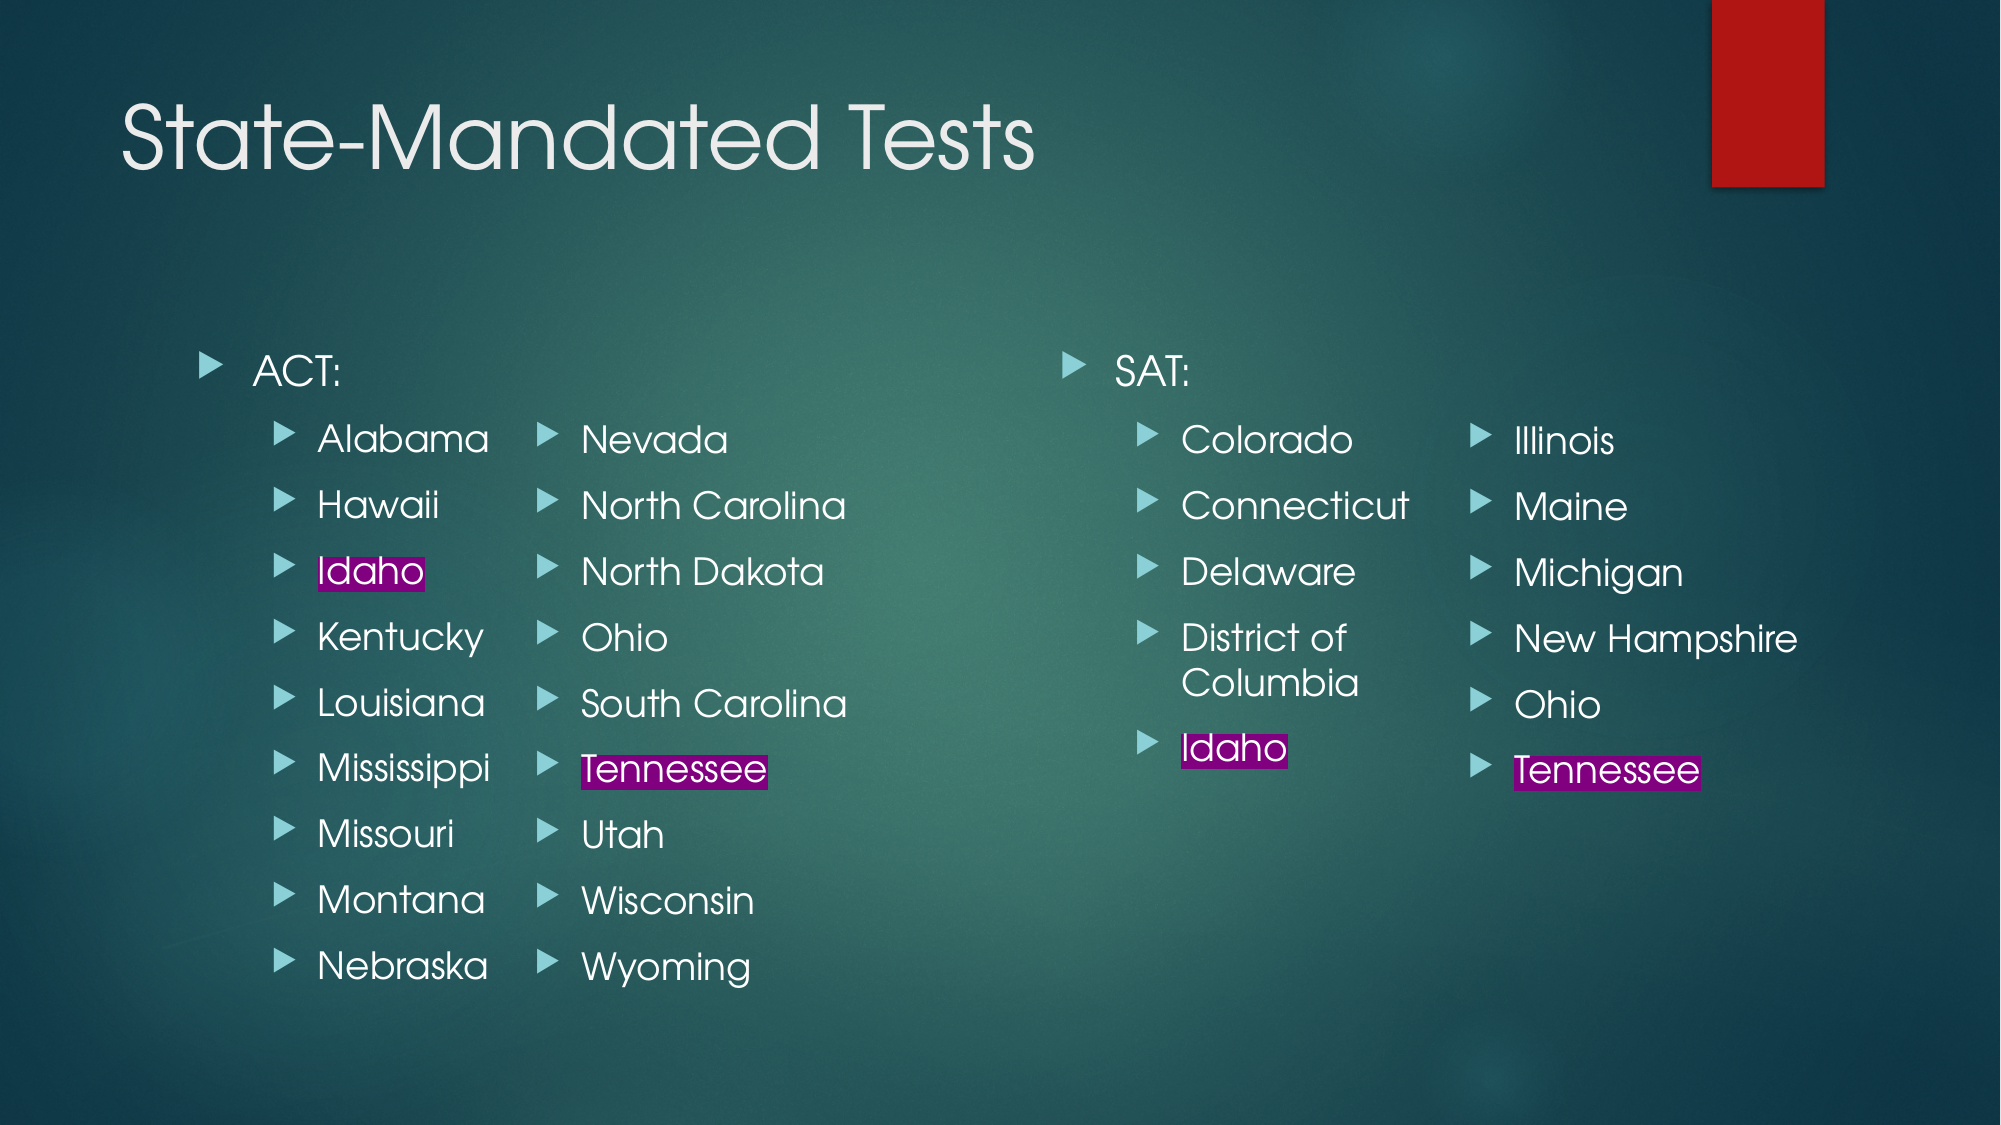

# State-Mandated Tests
ACT:
Alabama
Hawaii
Idaho
Kentucky
Louisiana
Mississippi
Missouri
Montana
Nebraska

SAT:
Colorado
Connecticut
Delaware
District of Columbia
Idaho

Nevada
North Carolina
North Dakota
Ohio
South Carolina
Tennessee
Utah
Wisconsin
Wyoming

Illinois
Maine
Michigan
New Hampshire
Ohio
Tennessee